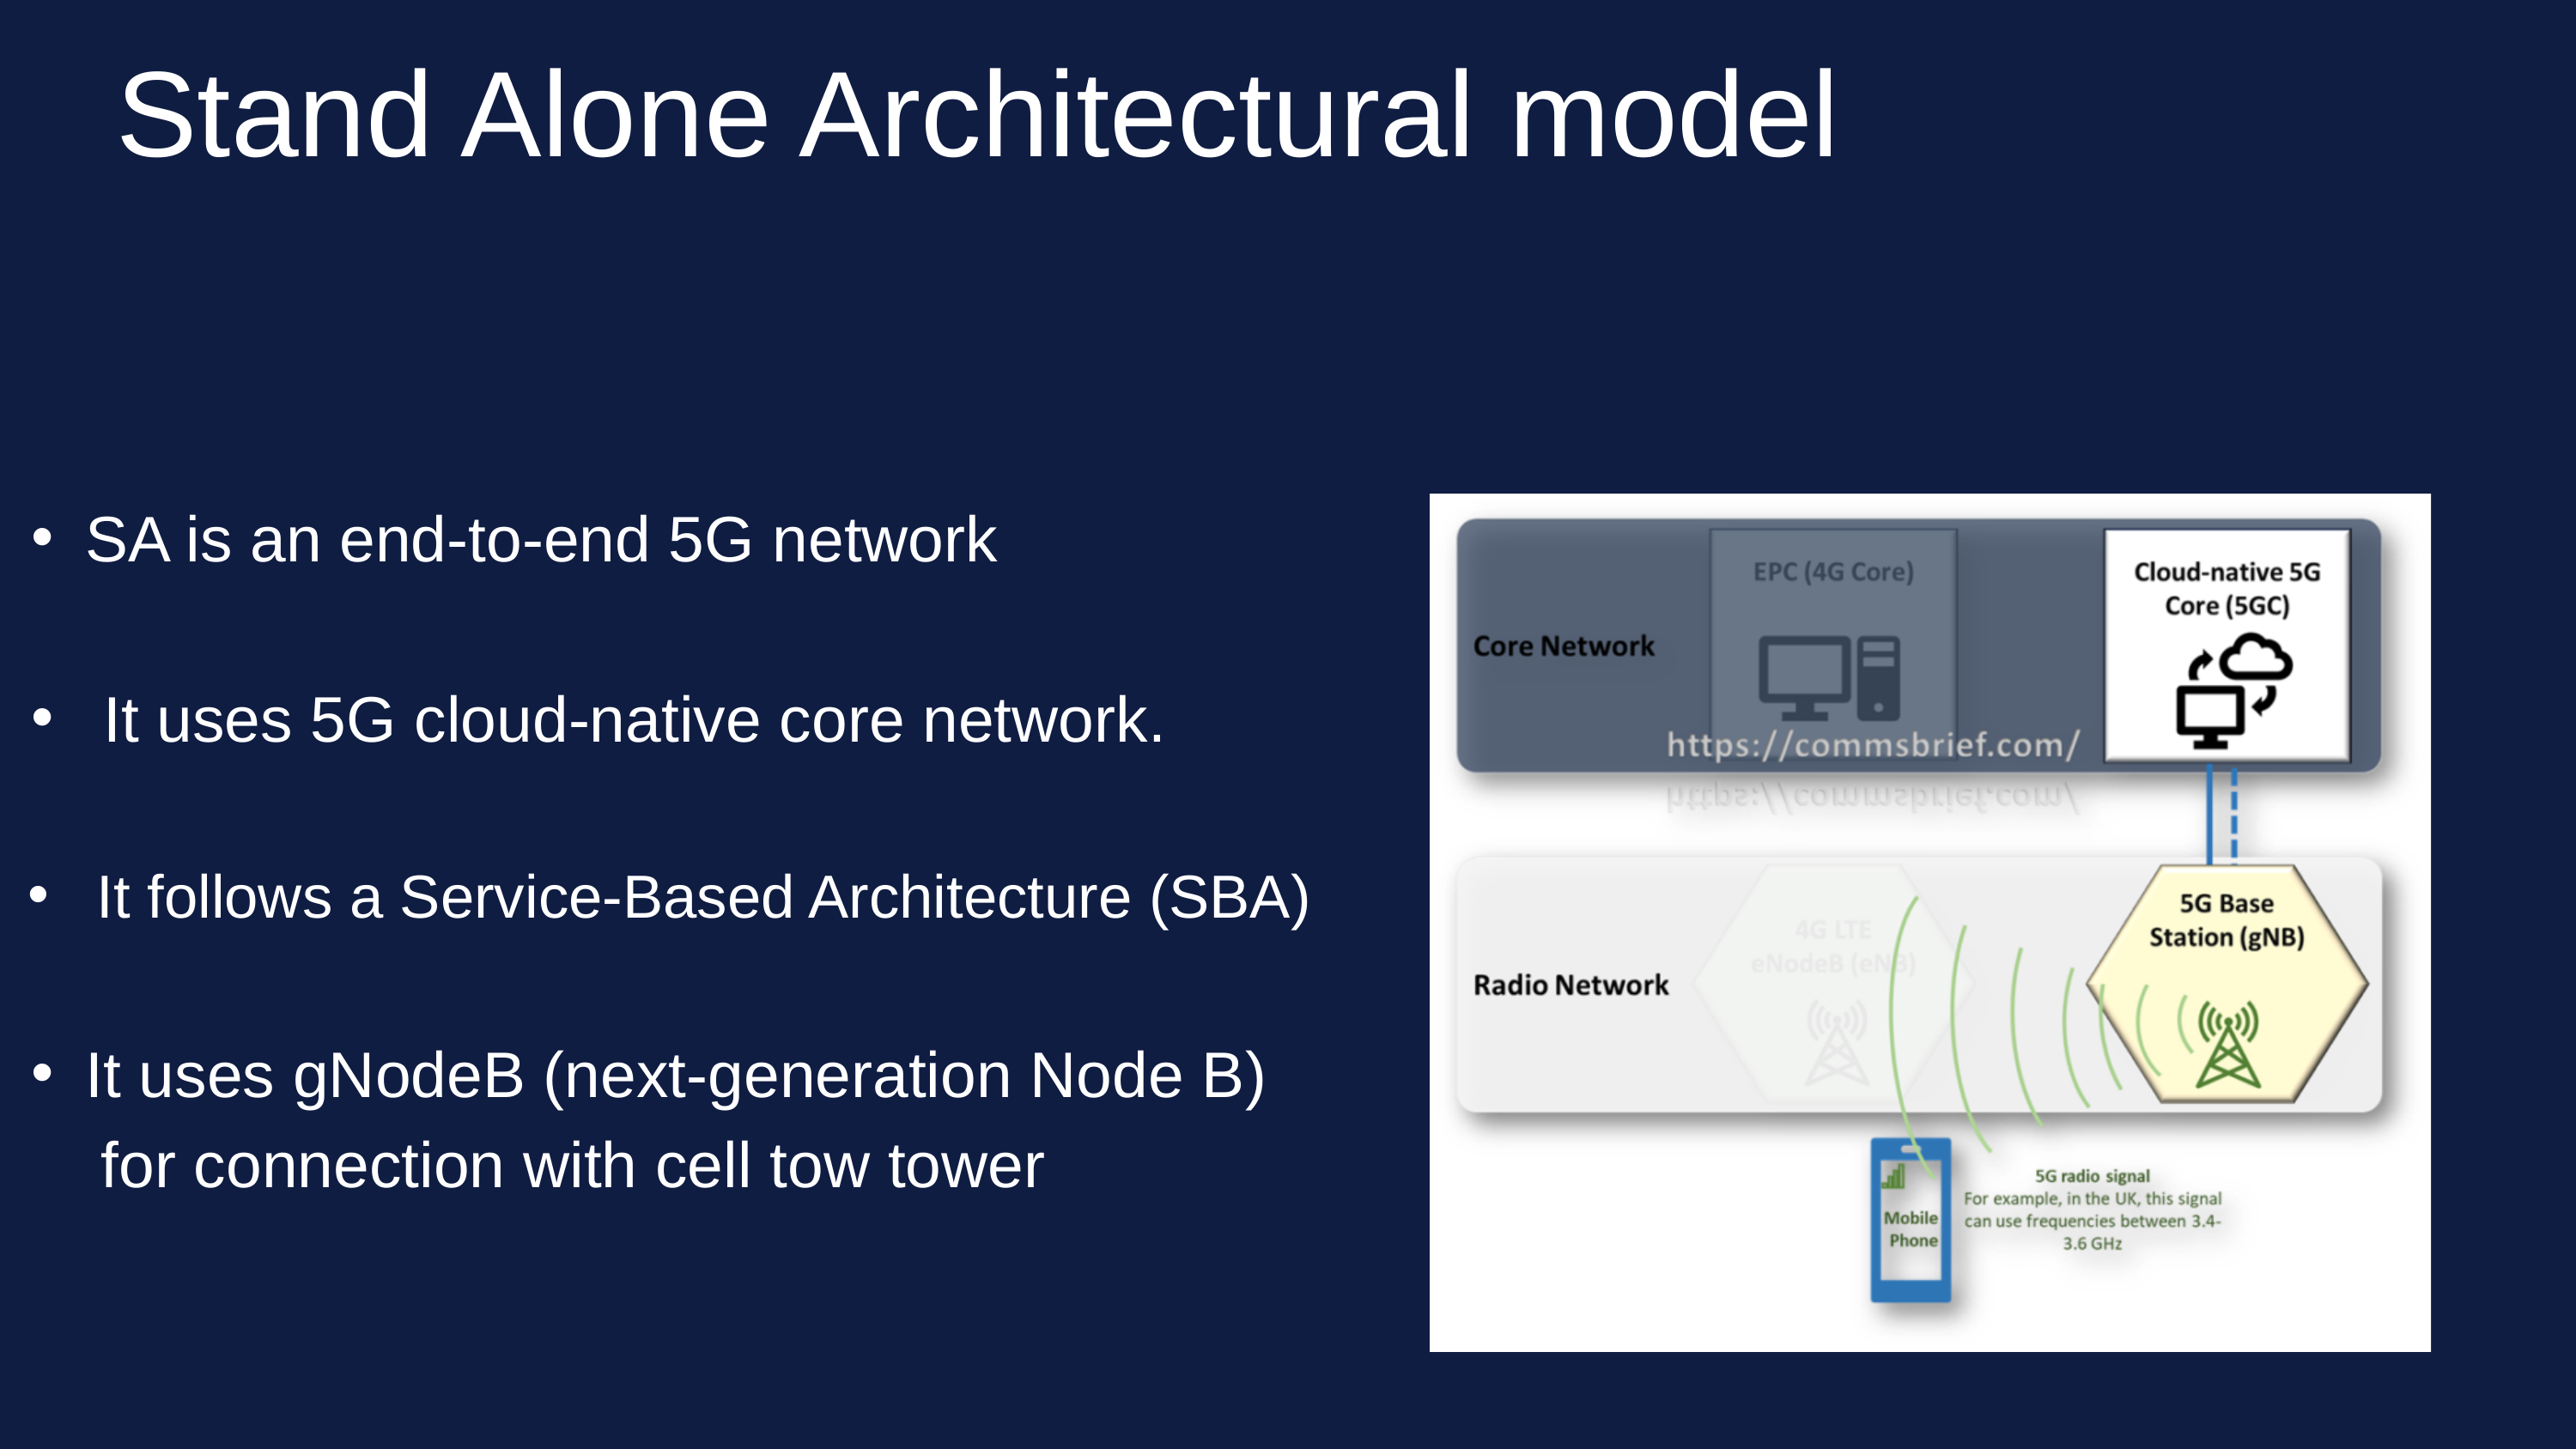

Stand Alone Architectural model
SA is an end-to-end 5G network

 It uses 5G cloud-native core network.

 It follows a Service-Based Architecture (SBA)

It uses gNodeB (next-generation Node B)
       for connection with cell tow tower